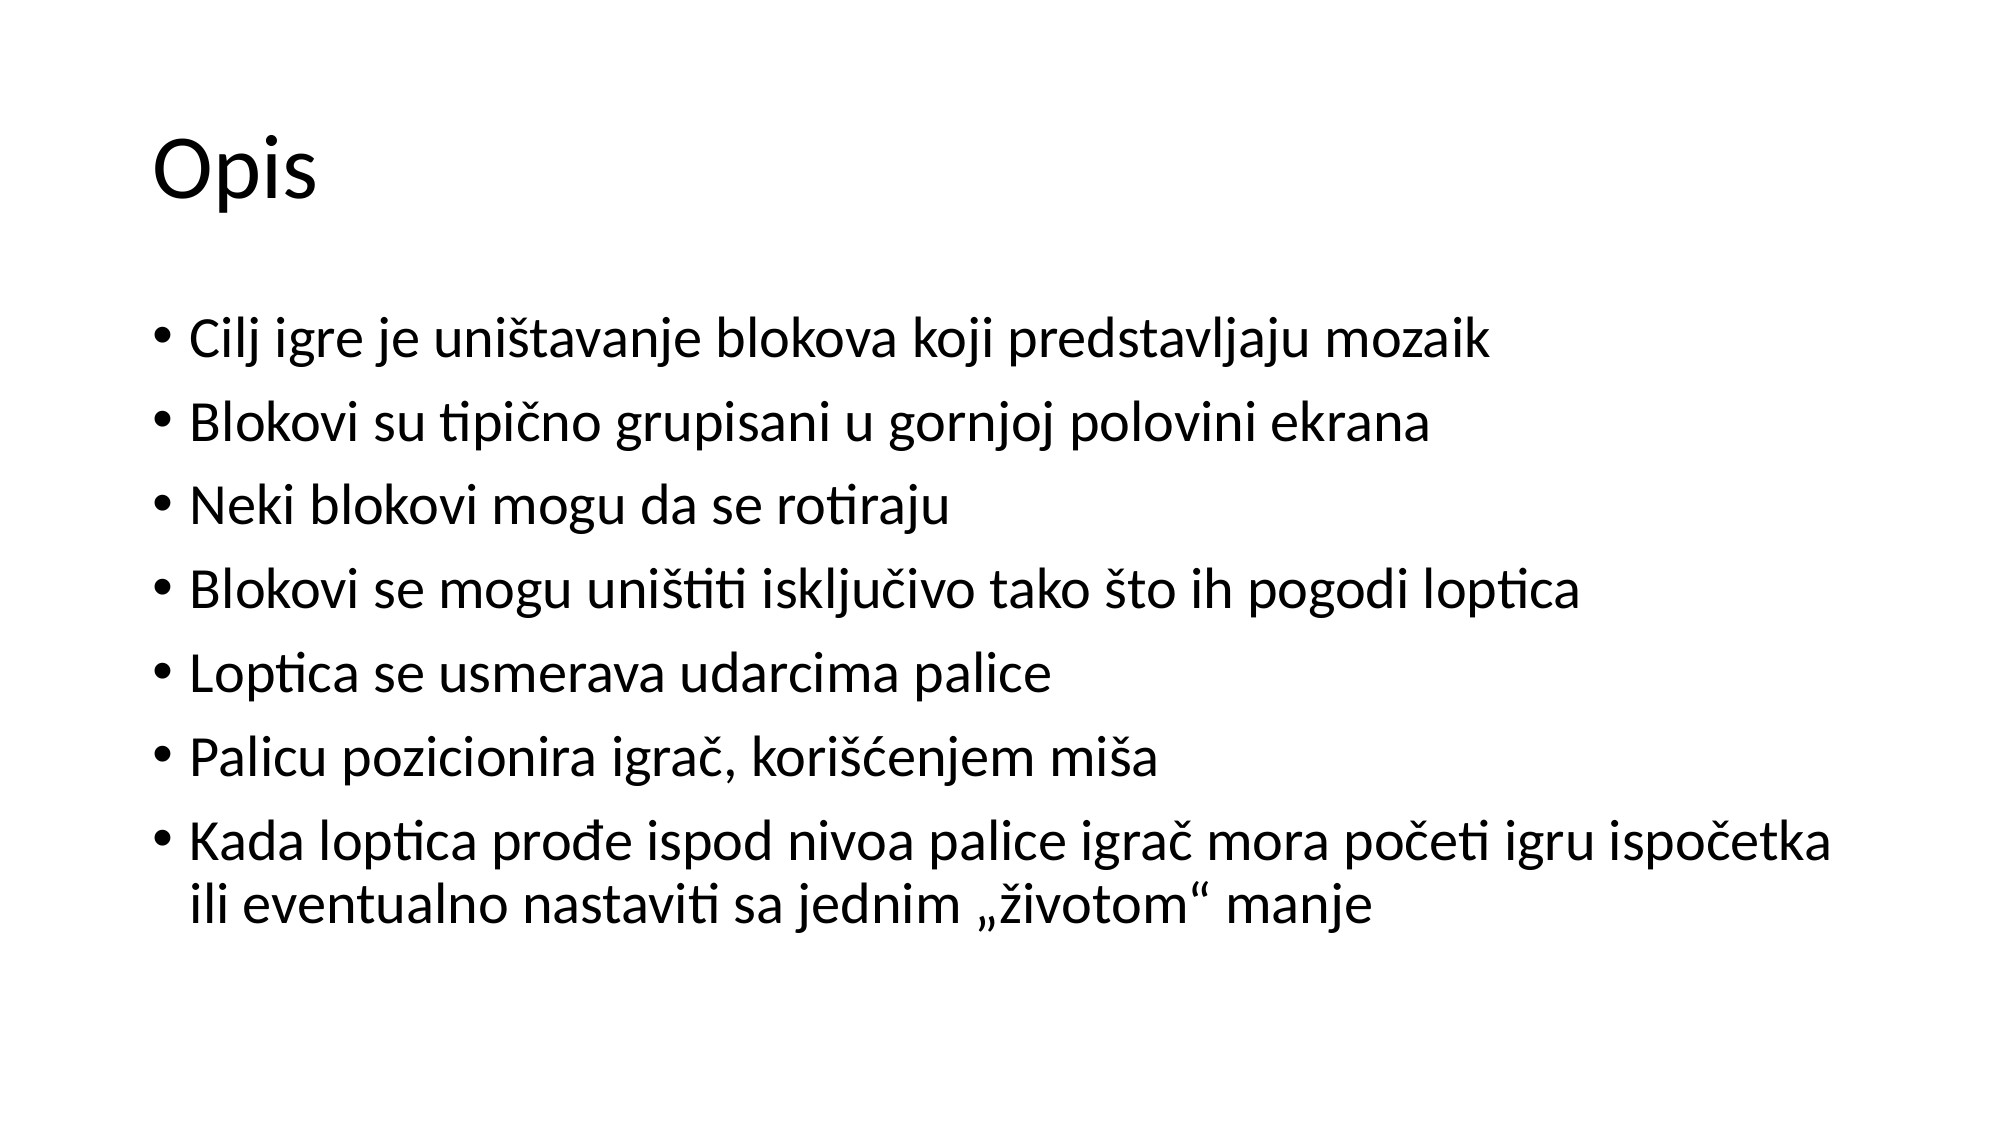

# Opis
Cilj igre je uništavanje blokova koji predstavljaju mozaik
Blokovi su tipično grupisani u gornjoj polovini ekrana
Neki blokovi mogu da se rotiraju
Blokovi se mogu uništiti isključivo tako što ih pogodi loptica
Loptica se usmerava udarcima palice
Palicu pozicionira igrač, korišćenjem miša
Kada loptica prođe ispod nivoa palice igrač mora početi igru ispočetka ili eventualno nastaviti sa jednim „životom“ manje